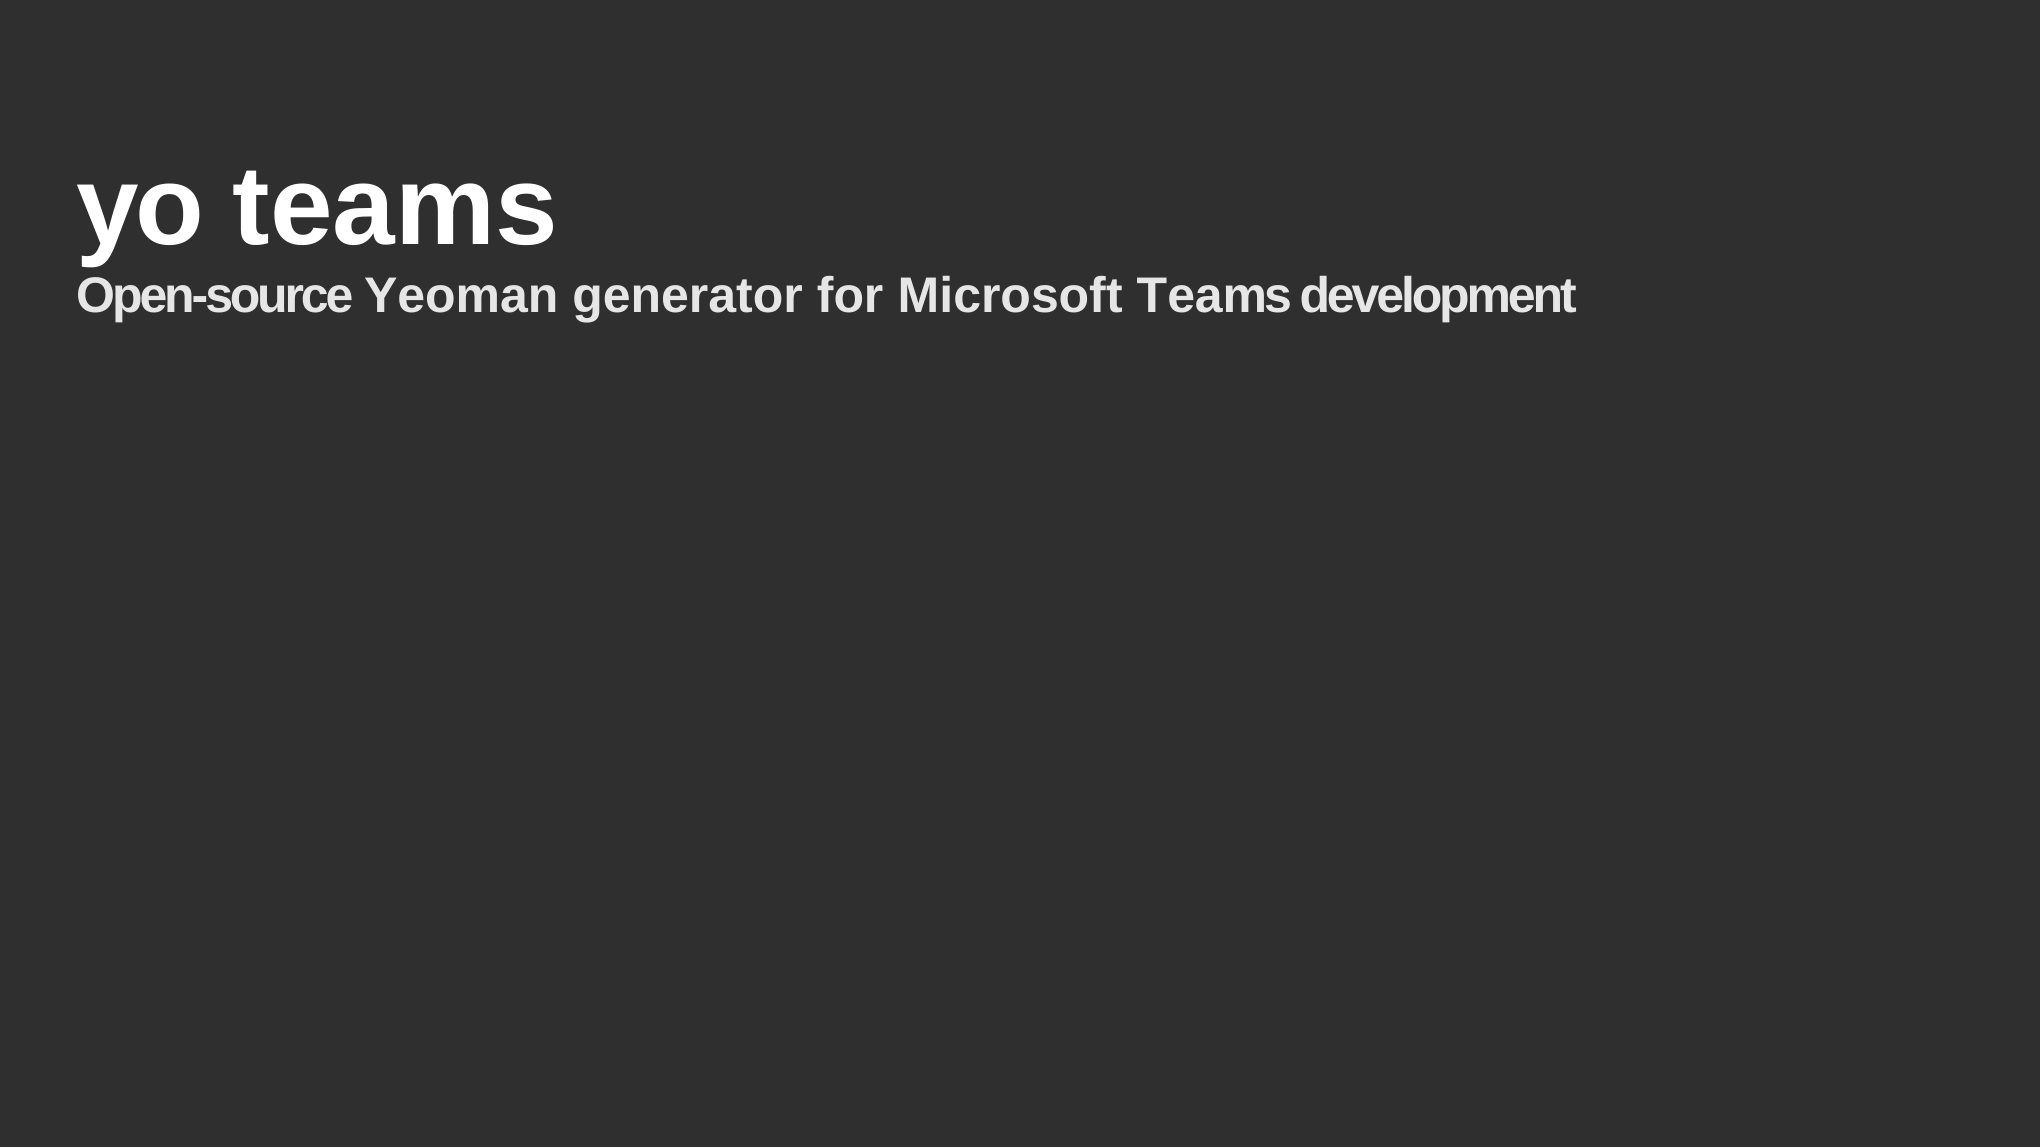

# yo teams Open-source Yeoman generator for Microsoft Teams development